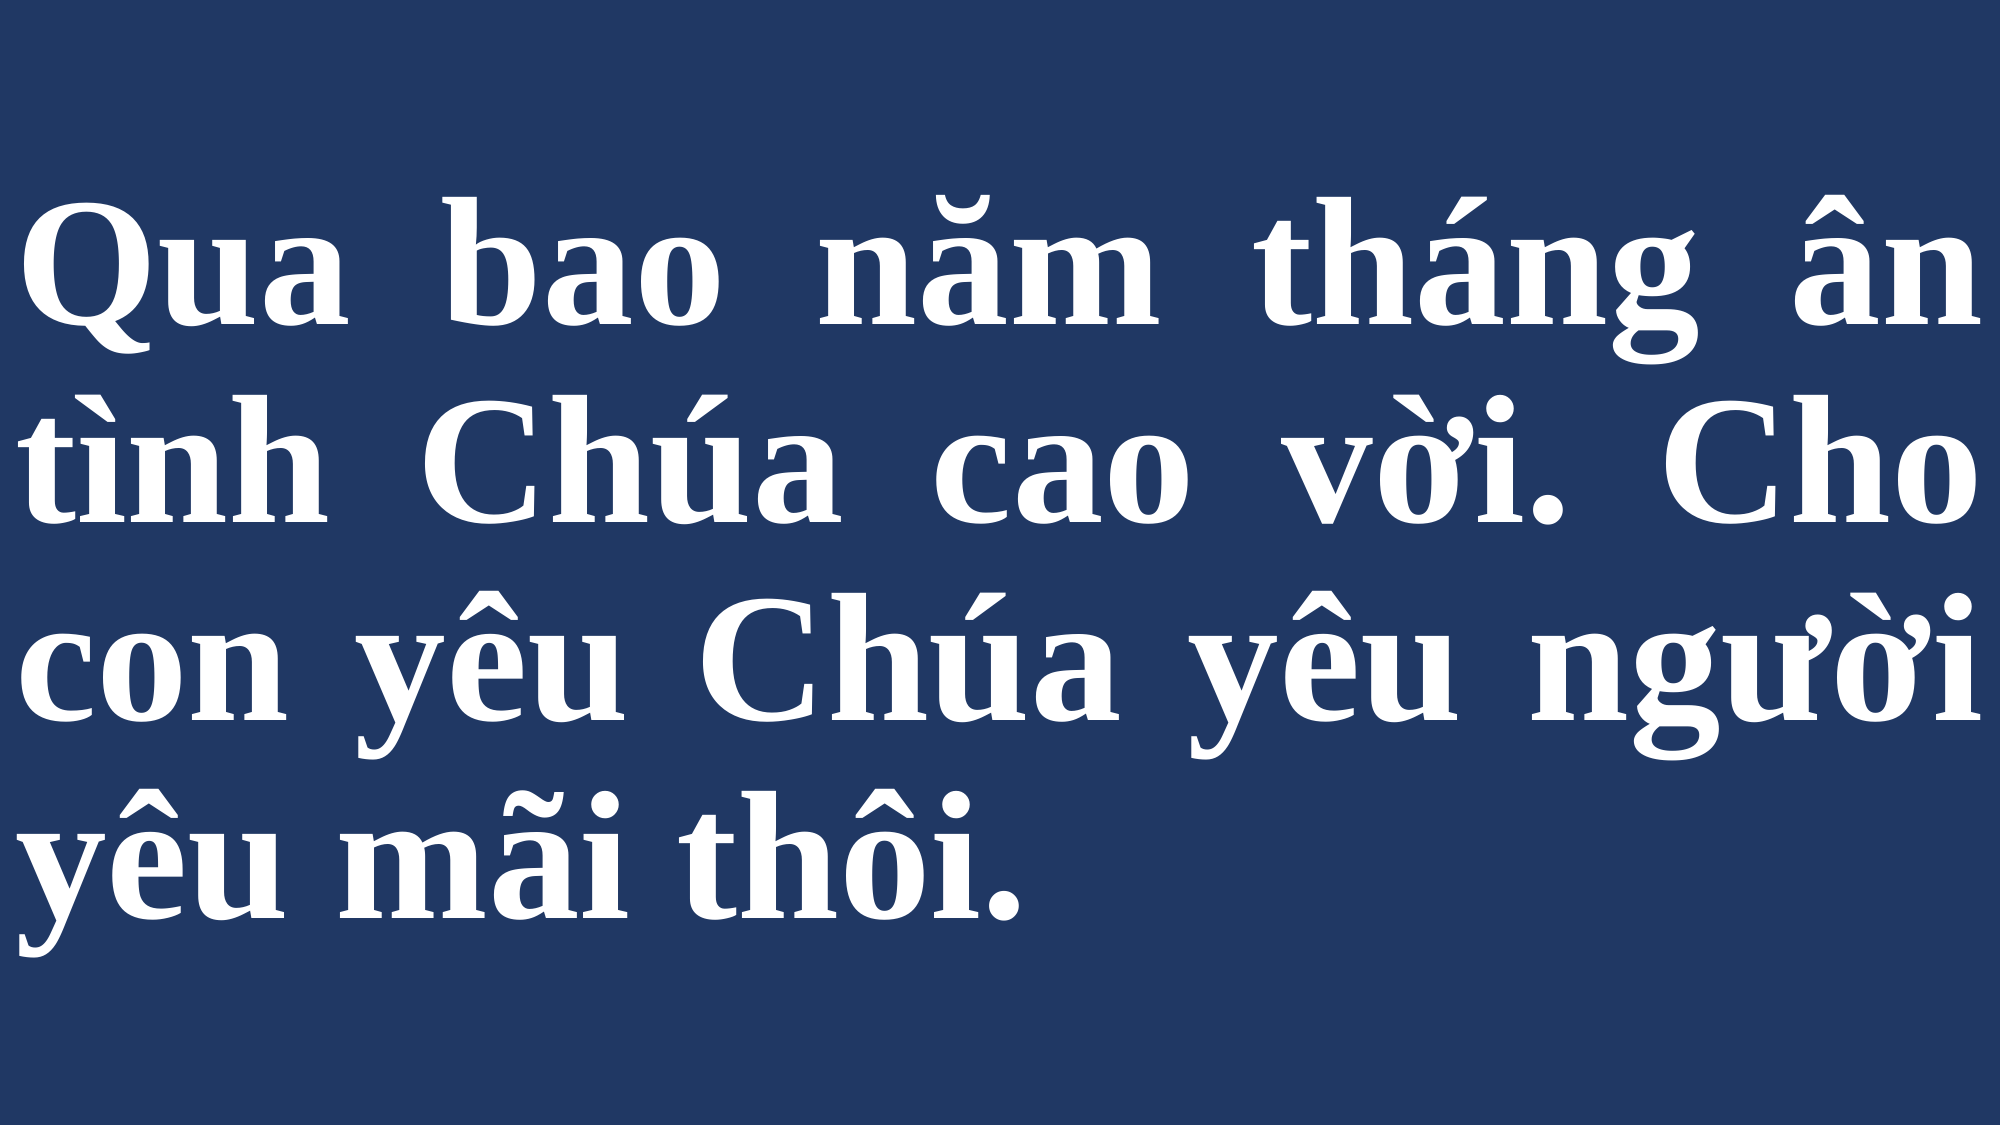

# Qua bao năm tháng ân tình Chúa cao vời. Cho con yêu Chúa yêu người yêu mãi thôi.